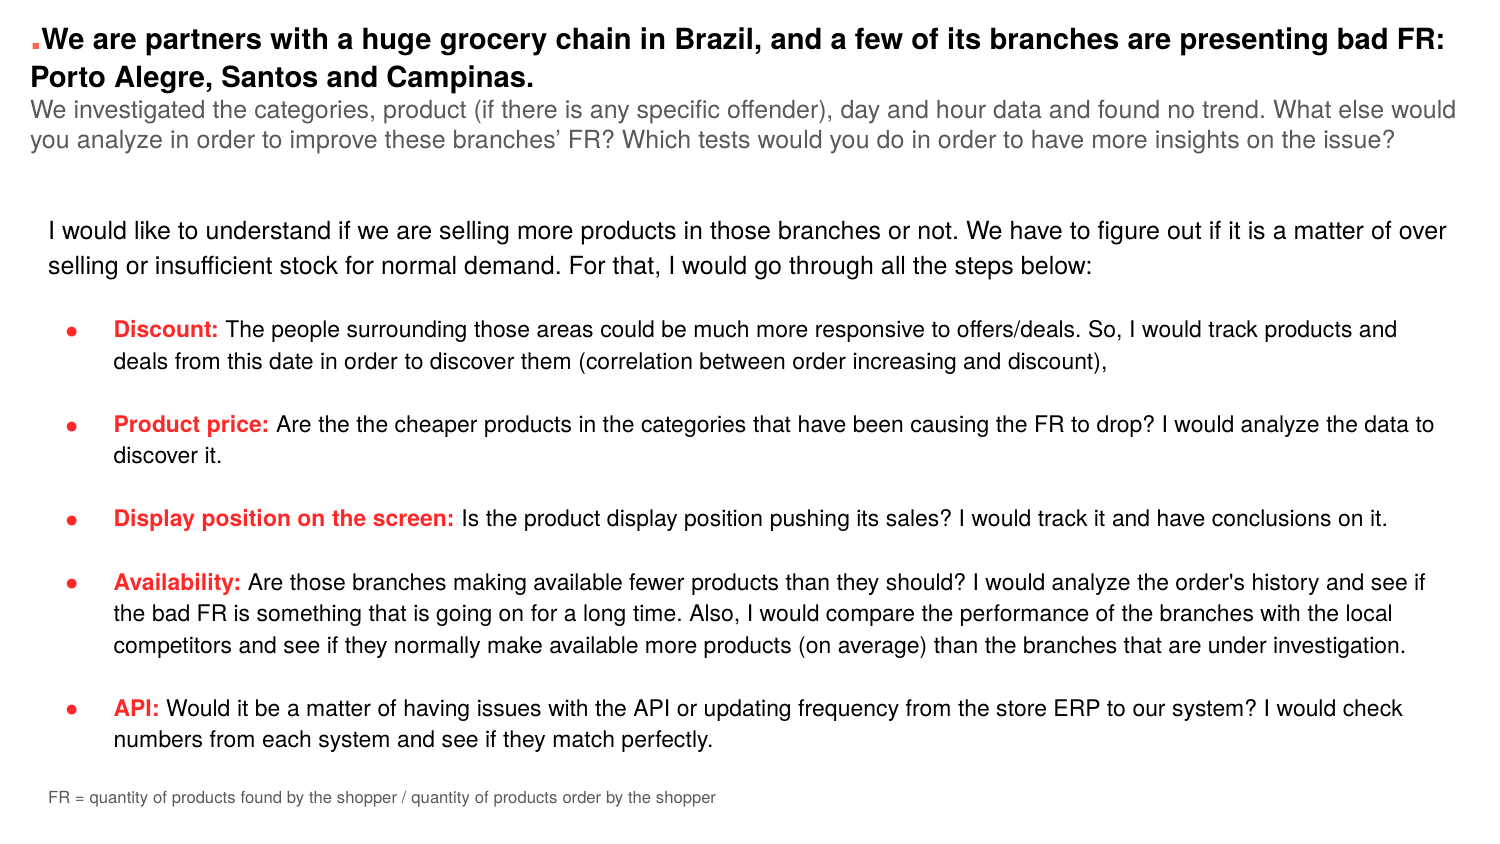

.We are partners with a huge grocery chain in Brazil, and a few of its branches are presenting bad FR: Porto Alegre, Santos and Campinas.
We investigated the categories, product (if there is any specific offender), day and hour data and found no trend. What else would you analyze in order to improve these branches’ FR? Which tests would you do in order to have more insights on the issue?
I would like to understand if we are selling more products in those branches or not. We have to figure out if it is a matter of over selling or insufficient stock for normal demand. For that, I would go through all the steps below:

Discount: The people surrounding those areas could be much more responsive to offers/deals. So, I would track products and deals from this date in order to discover them (correlation between order increasing and discount),

Product price: Are the the cheaper products in the categories that have been causing the FR to drop? I would analyze the data to discover it.

Display position on the screen: Is the product display position pushing its sales? I would track it and have conclusions on it.

Availability: Are those branches making available fewer products than they should? I would analyze the order's history and see if the bad FR is something that is going on for a long time. Also, I would compare the performance of the branches with the local competitors and see if they normally make available more products (on average) than the branches that are under investigation.

API: Would it be a matter of having issues with the API or updating frequency from the store ERP to our system? I would check numbers from each system and see if they match perfectly.

FR = quantity of products found by the shopper / quantity of products order by the shopper